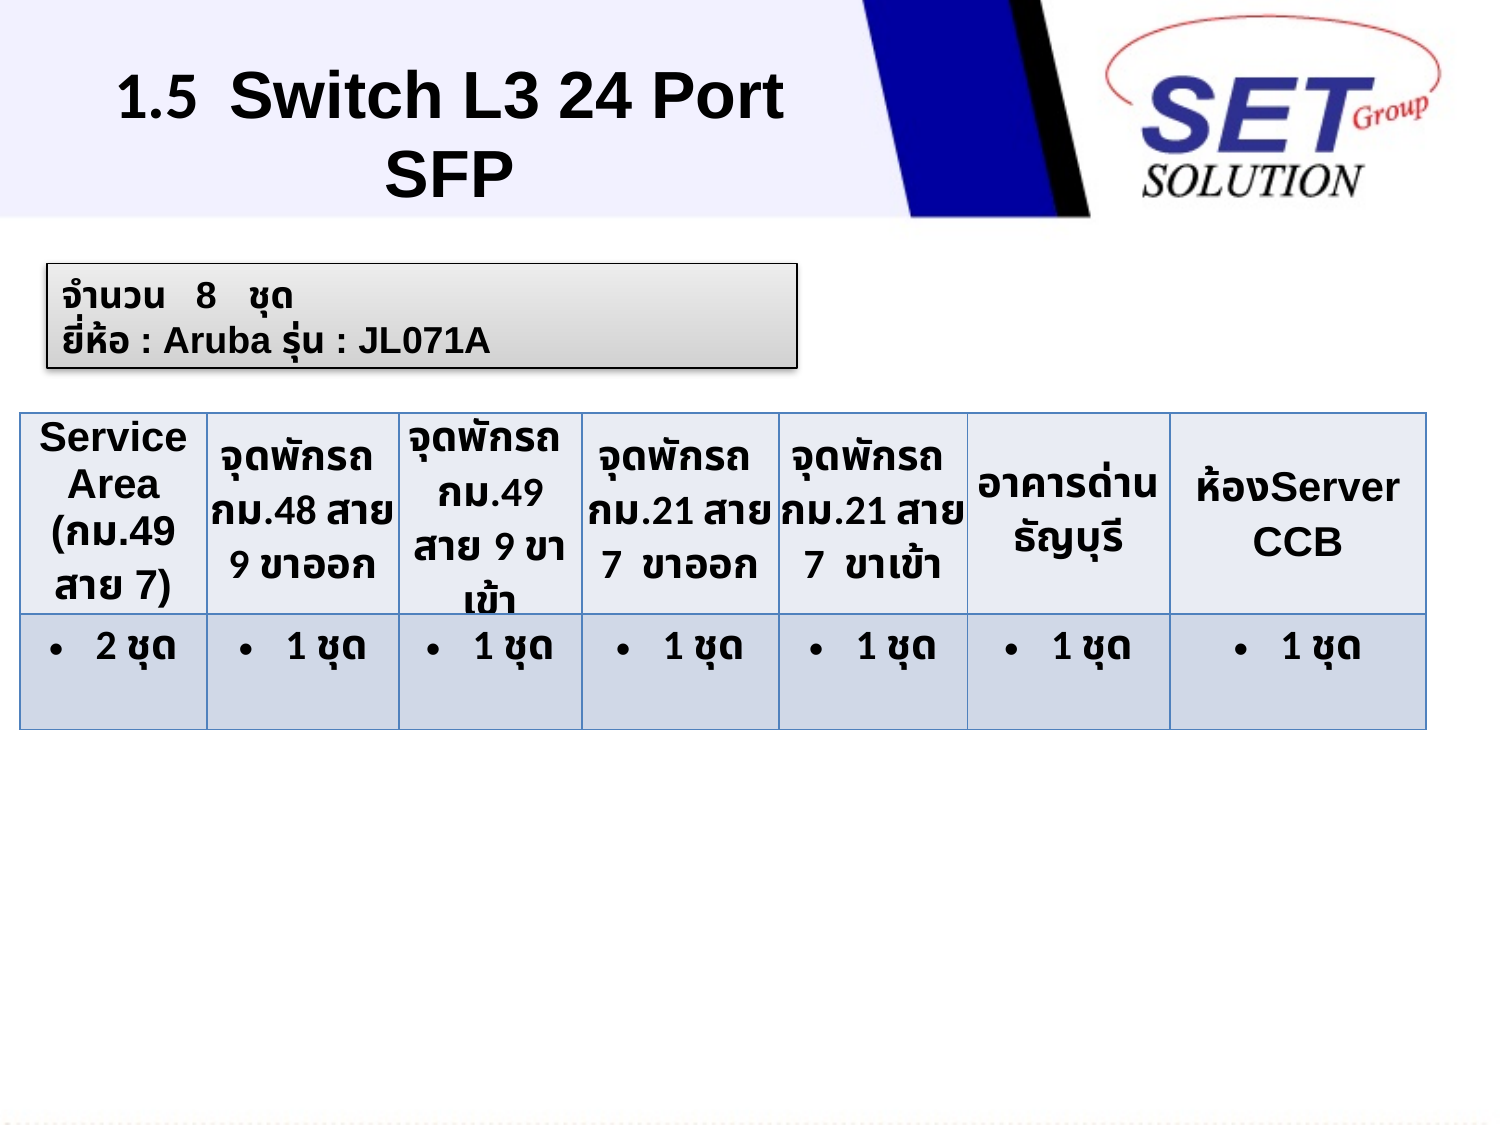

# 1.5  Switch L3 24 Port SFP
จำนวน   8   ชุด
ยี่ห้อ : Aruba รุ่น : JL071A
| Service Area (กม.49 สาย 7) | จุดพักรถ กม.48 สาย 9 ขาออก | จุดพักรถ กม.49 สาย 9 ขาเข้า | จุดพักรถ กม.21 สาย 7 ขาออก | จุดพักรถ กม.21 สาย 7 ขาเข้า | อาคารด่านธัญบุรี | ห้องServer CCB |
| --- | --- | --- | --- | --- | --- | --- |
| 2 ชุด | 1 ชุด | 1 ชุด | 1 ชุด | 1 ชุด | 1 ชุด | 1 ชุด |